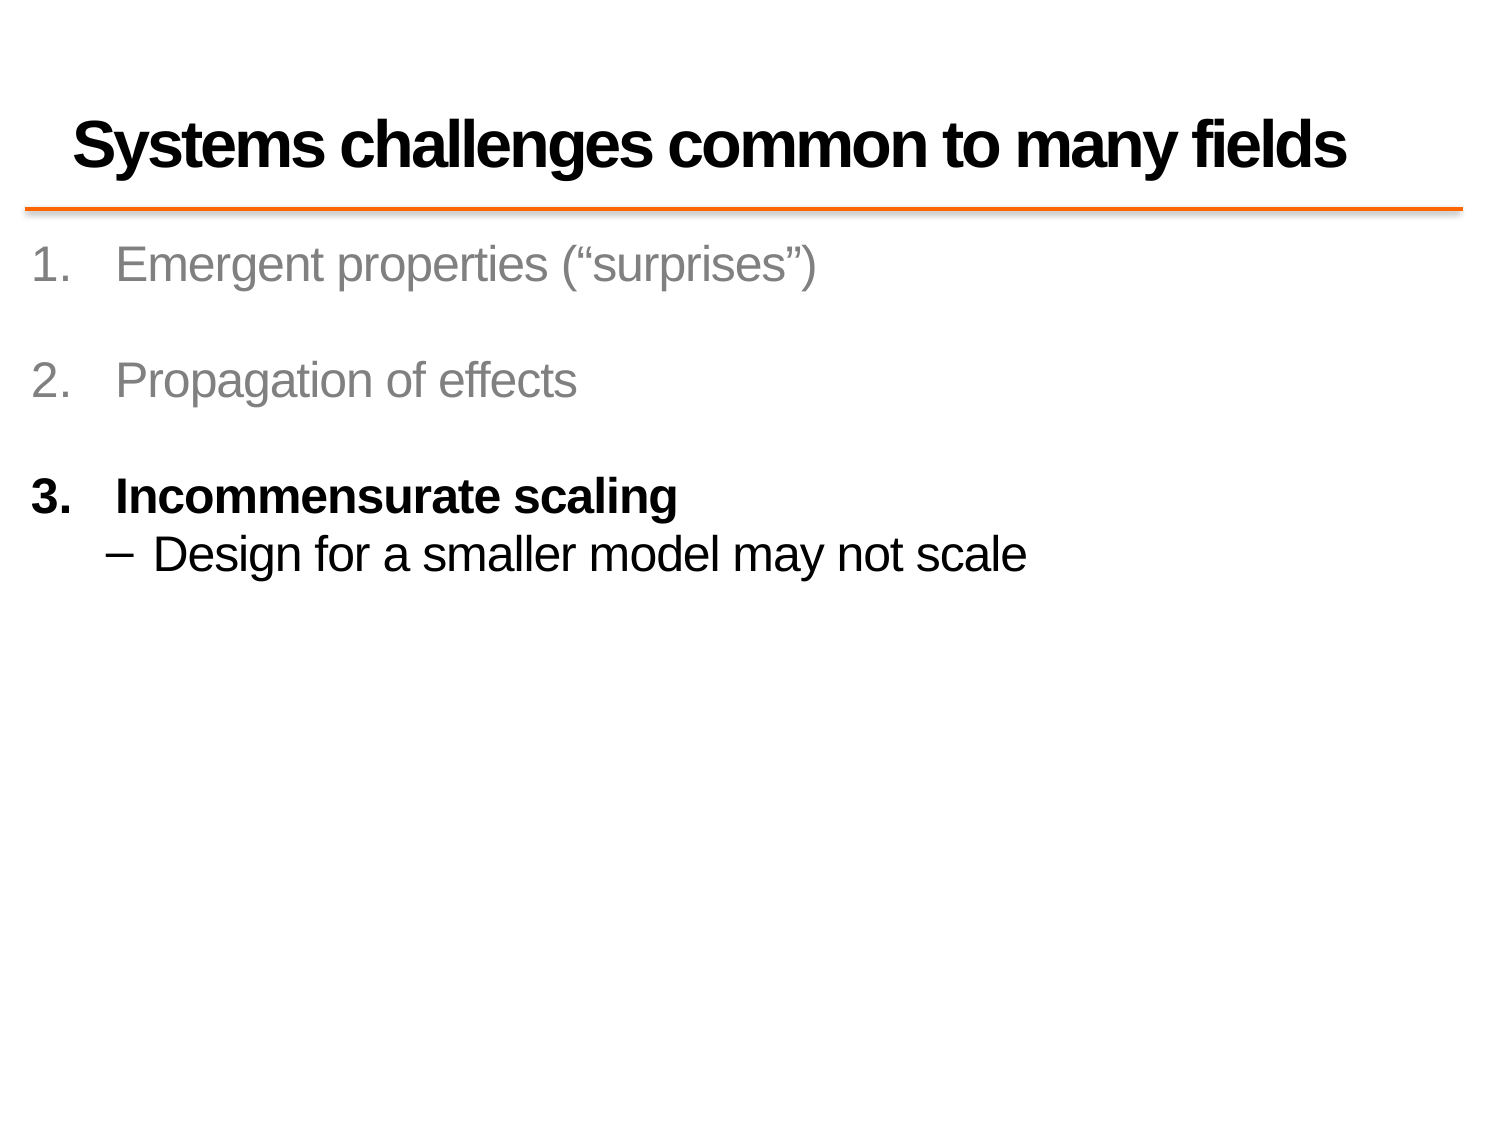

# Systems challenges common to many fields
Emergent properties (“surprises”)

Propagation of effects

Incommensurate scaling
Design for a smaller model may not scale